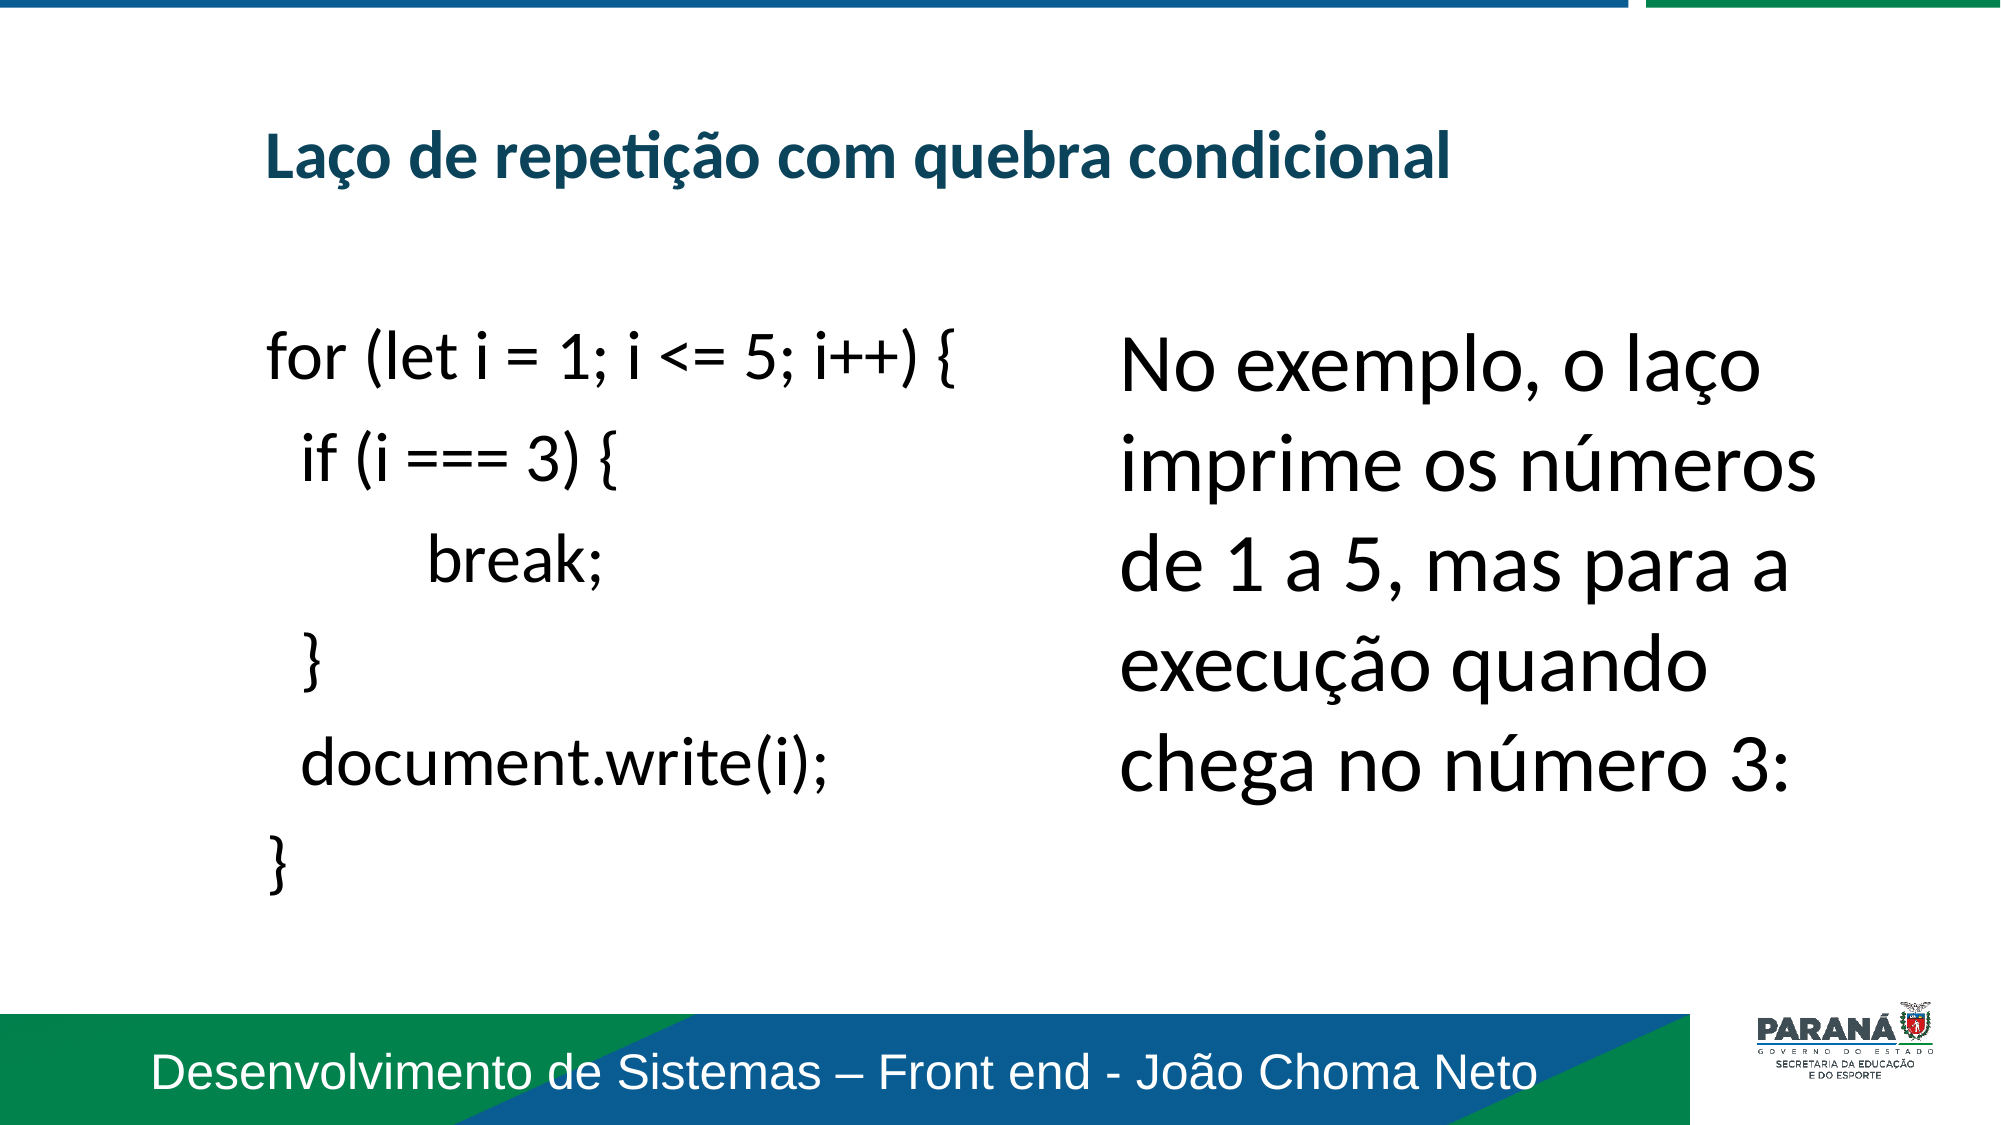

Laço de repetição com quebra condicional

No exemplo, o laço imprime os números de 1 a 5, mas para a execução quando chega no número 3:

for (let i = 1; i <= 5; i++) {
  		if (i === 3) {
    		break;
  		}
  		document.write(i);
}